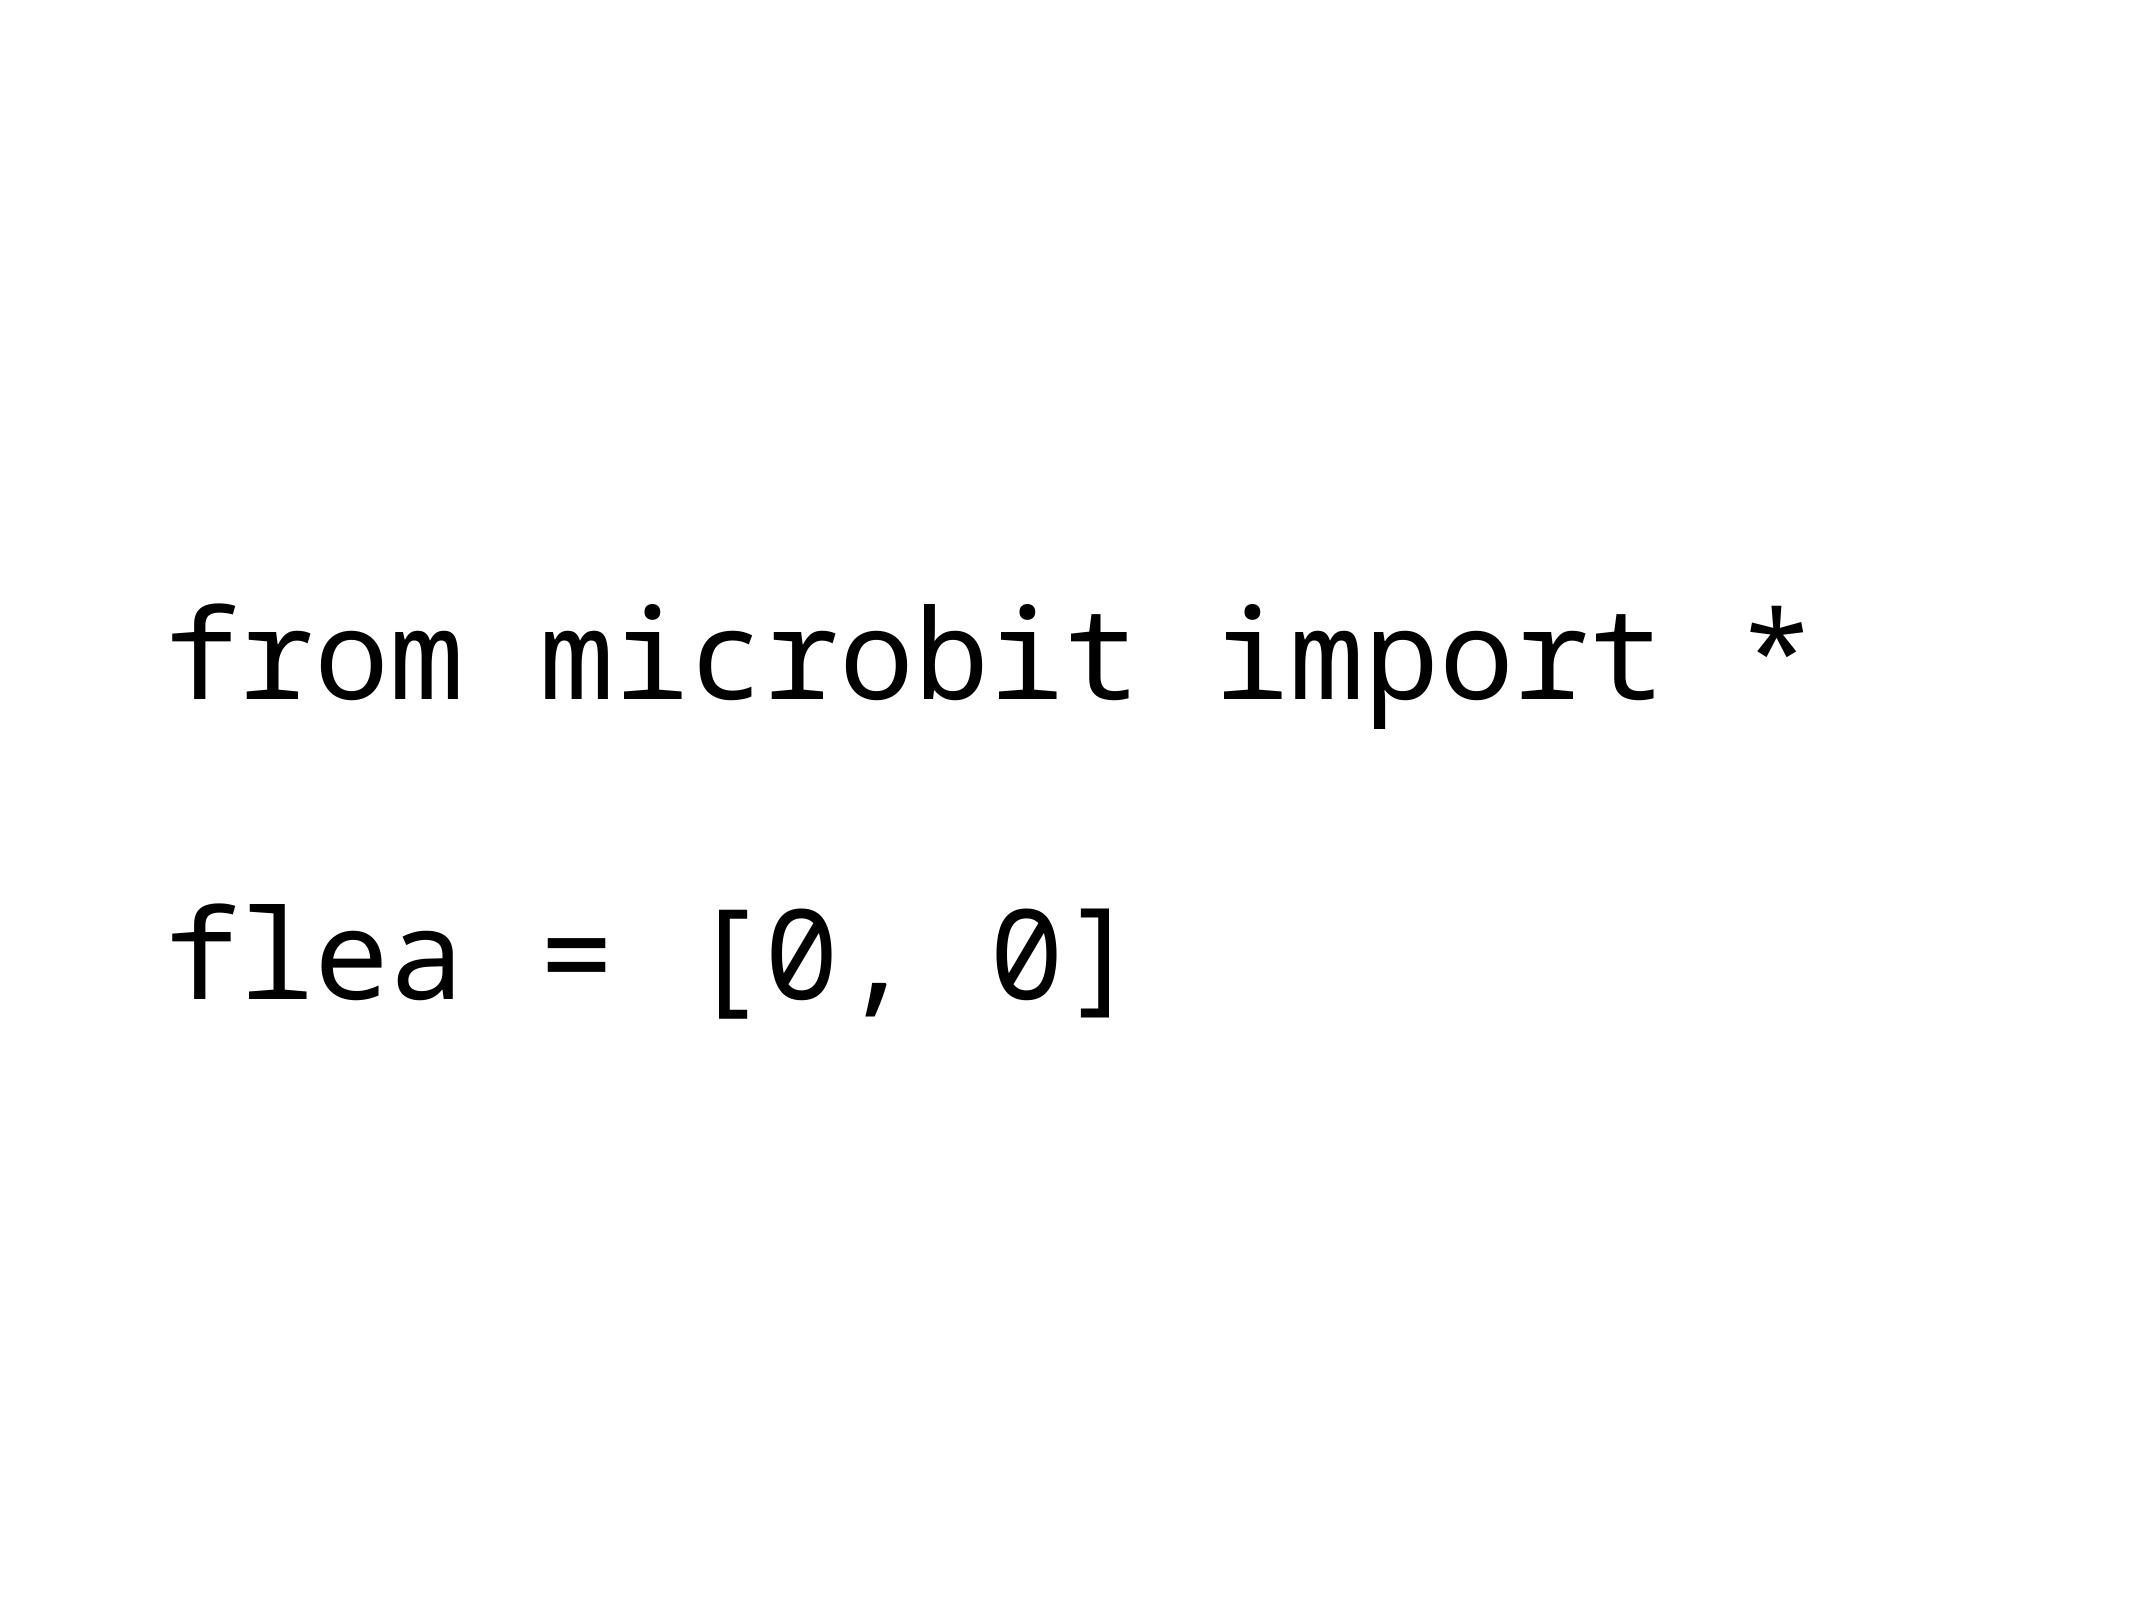

from microbit import *

flea = [0, 0]